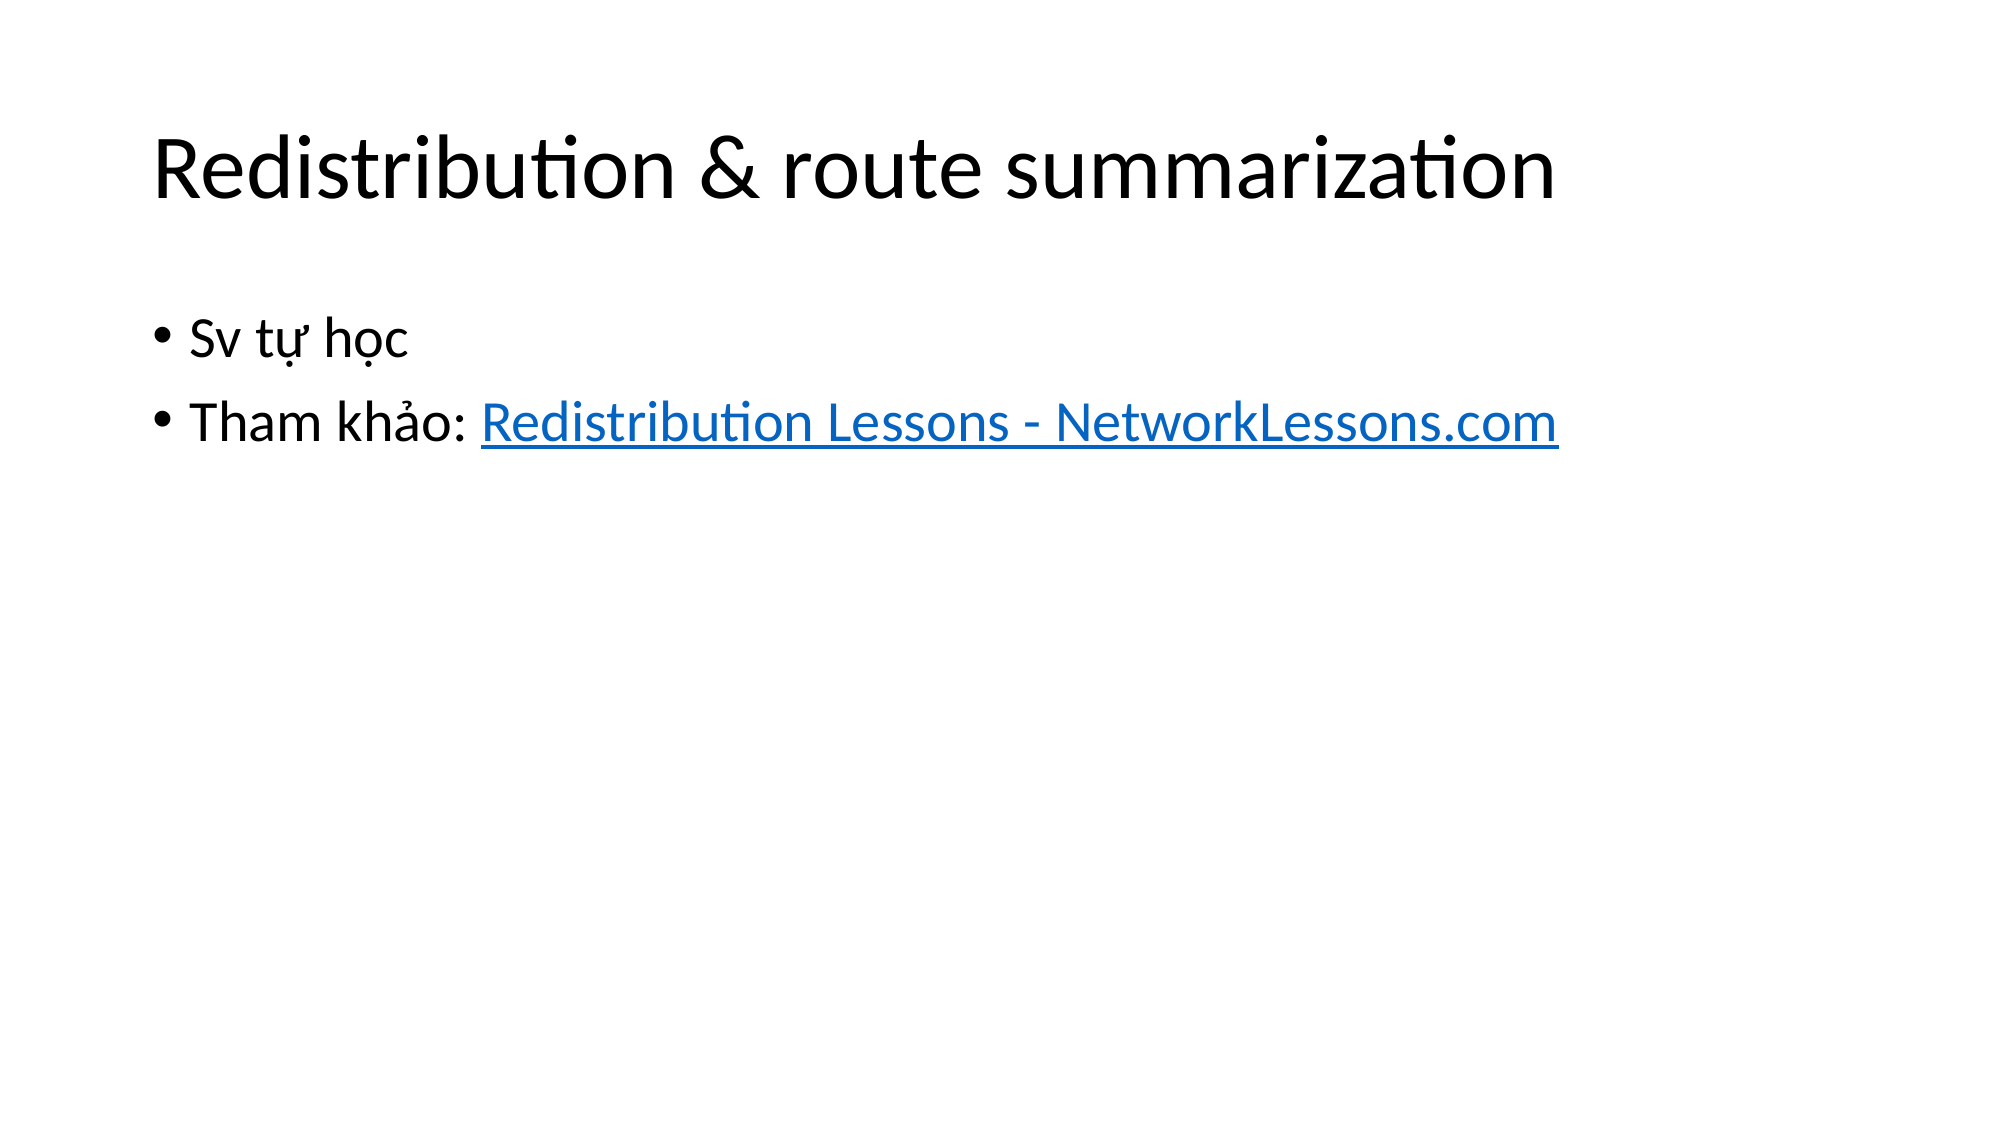

# Redistribution & route summarization
Sv tự học
Tham khảo: Redistribution Lessons - NetworkLessons.com